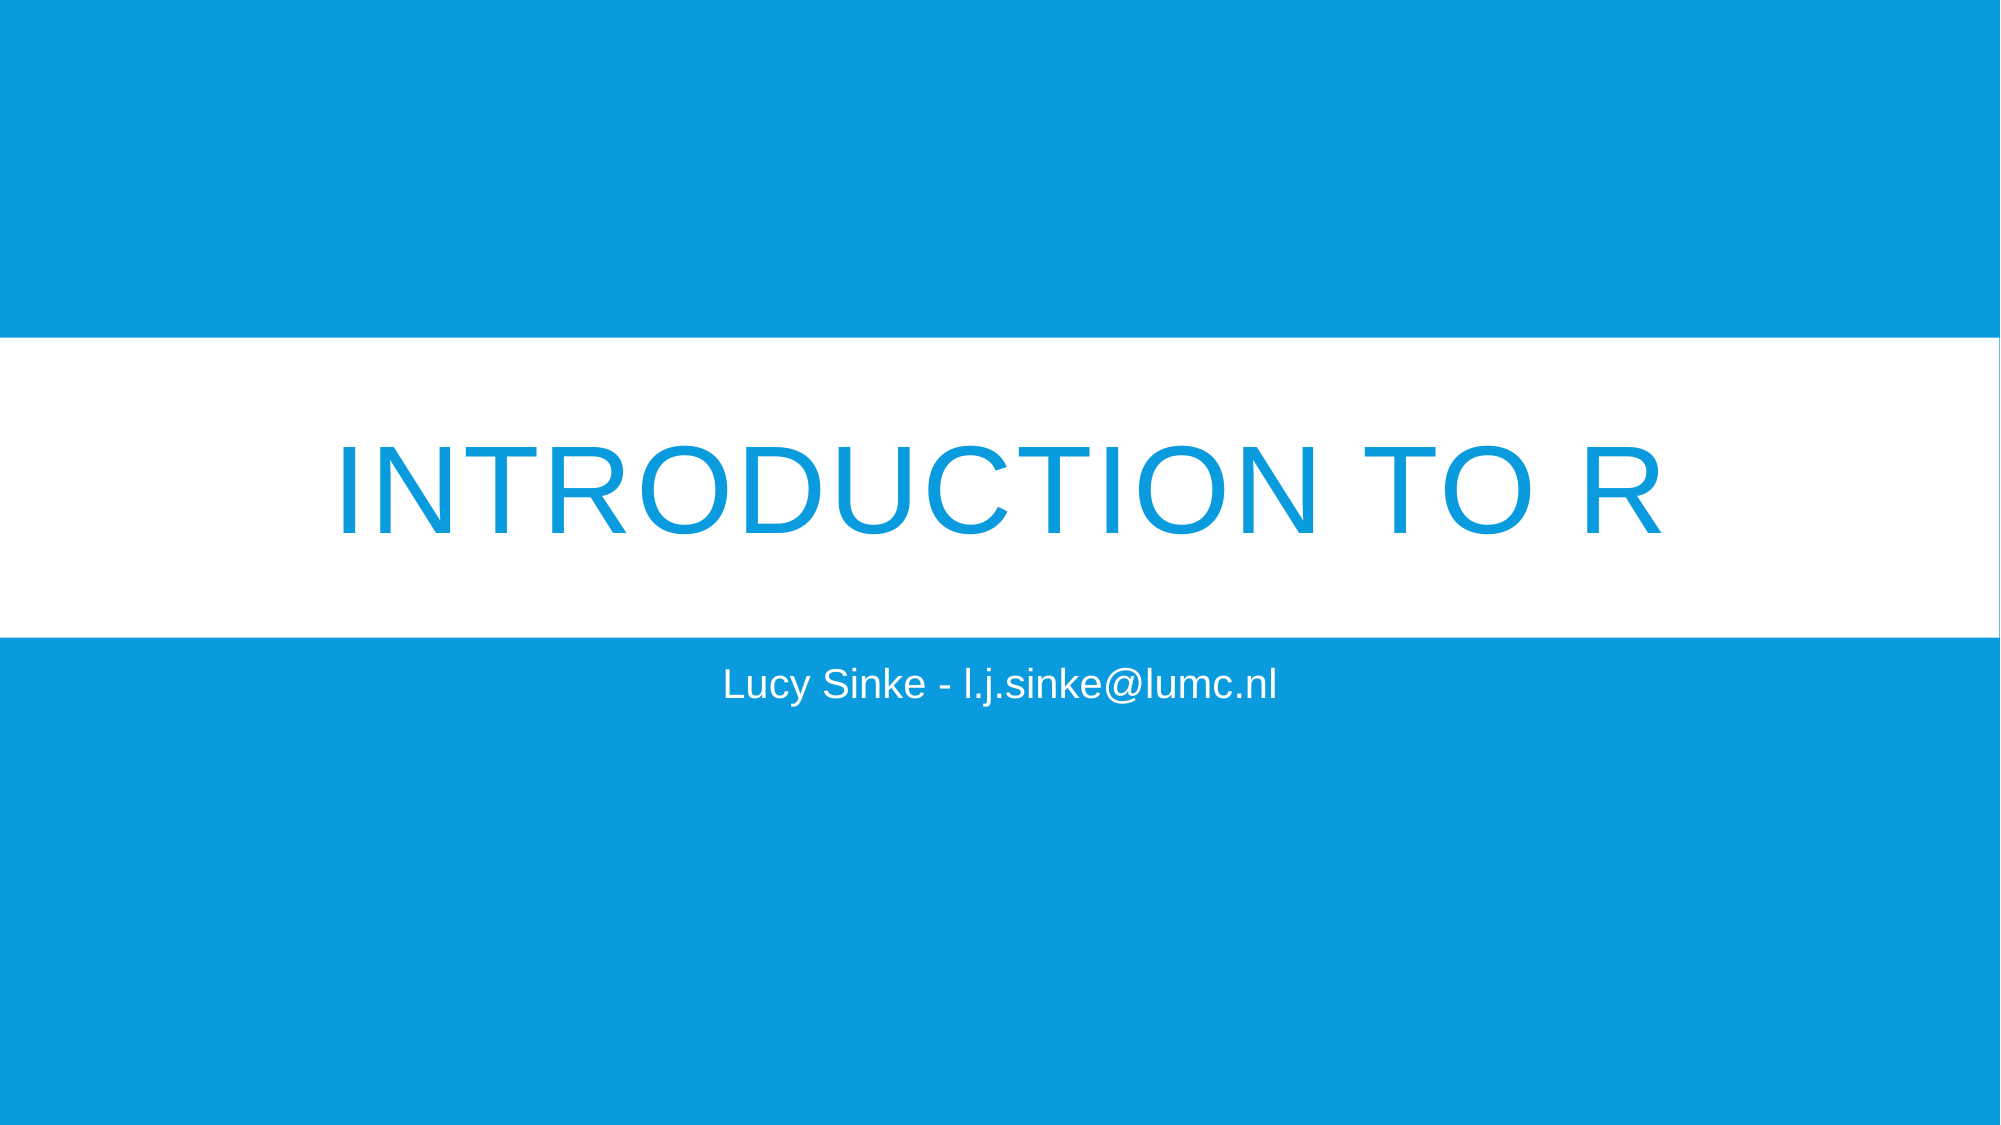

# Introduction to r
Lucy Sinke - l.j.sinke@lumc.nl